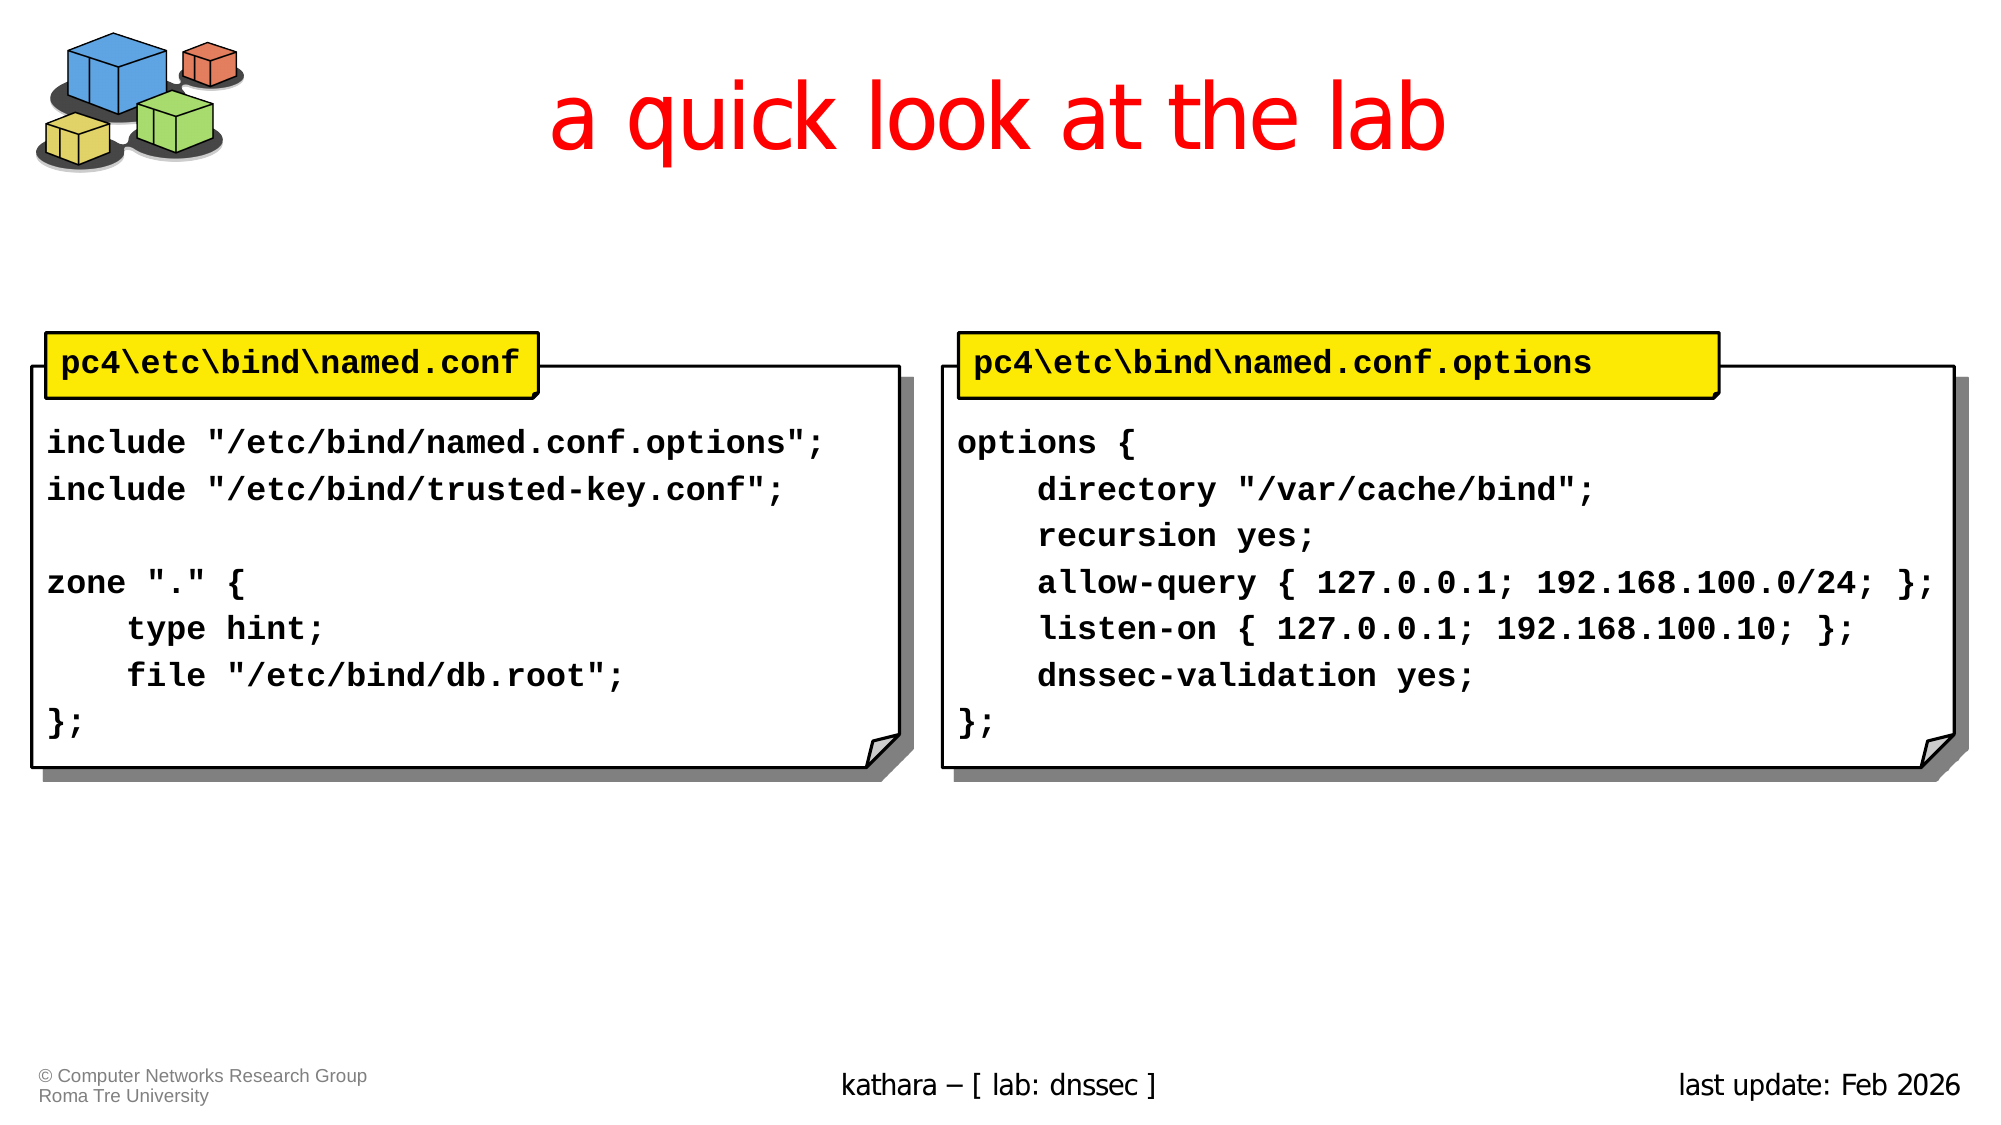

# a quick look at the lab
pc4\etc\bind\named.conf

include "/etc/bind/named.conf.options";
include "/etc/bind/trusted-key.conf";

zone "." {
    type hint;
    file "/etc/bind/db.root";
};
pc4\etc\bind\named.conf.options

options {
    directory "/var/cache/bind";
    recursion yes;
    allow-query { 127.0.0.1; 192.168.100.0/24; };
    listen-on { 127.0.0.1; 192.168.100.10; };
    dnssec-validation yes;
};
kathara – [ lab: dnssec ]
last update: Feb 2026